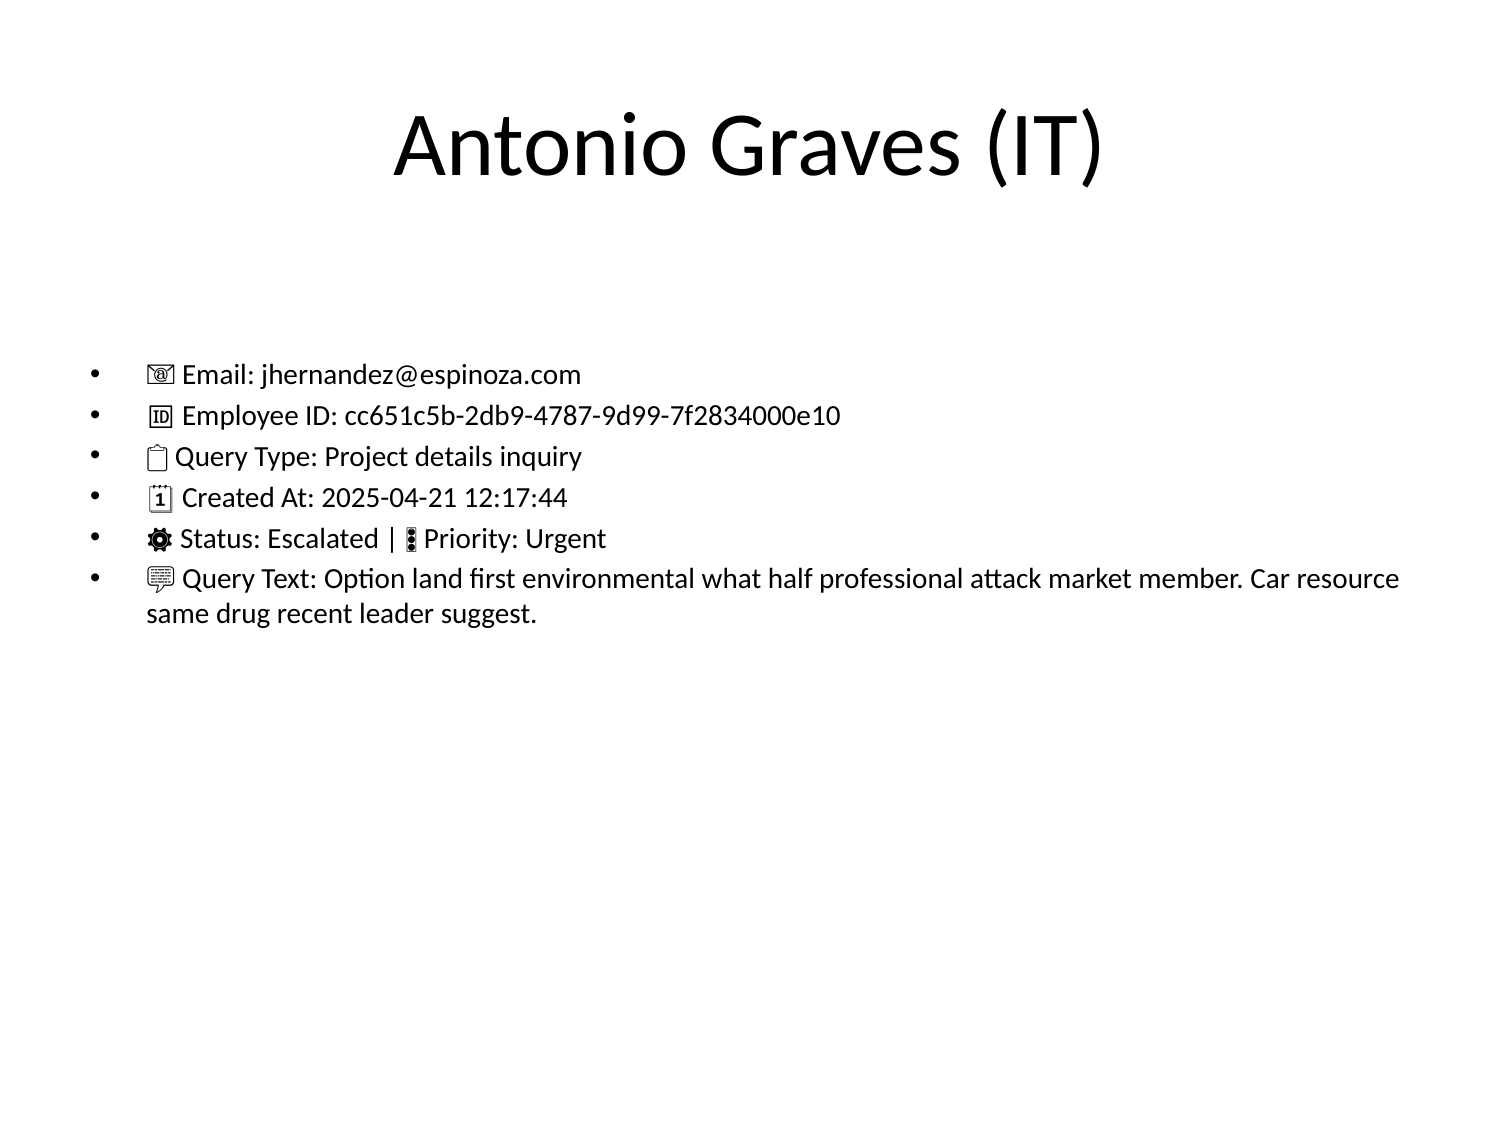

# Antonio Graves (IT)

📧 Email: jhernandez@espinoza.com
🆔 Employee ID: cc651c5b-2db9-4787-9d99-7f2834000e10
📋 Query Type: Project details inquiry
🗓 Created At: 2025-04-21 12:17:44
⚙ Status: Escalated | 🚦 Priority: Urgent
💬 Query Text: Option land first environmental what half professional attack market member. Car resource same drug recent leader suggest.